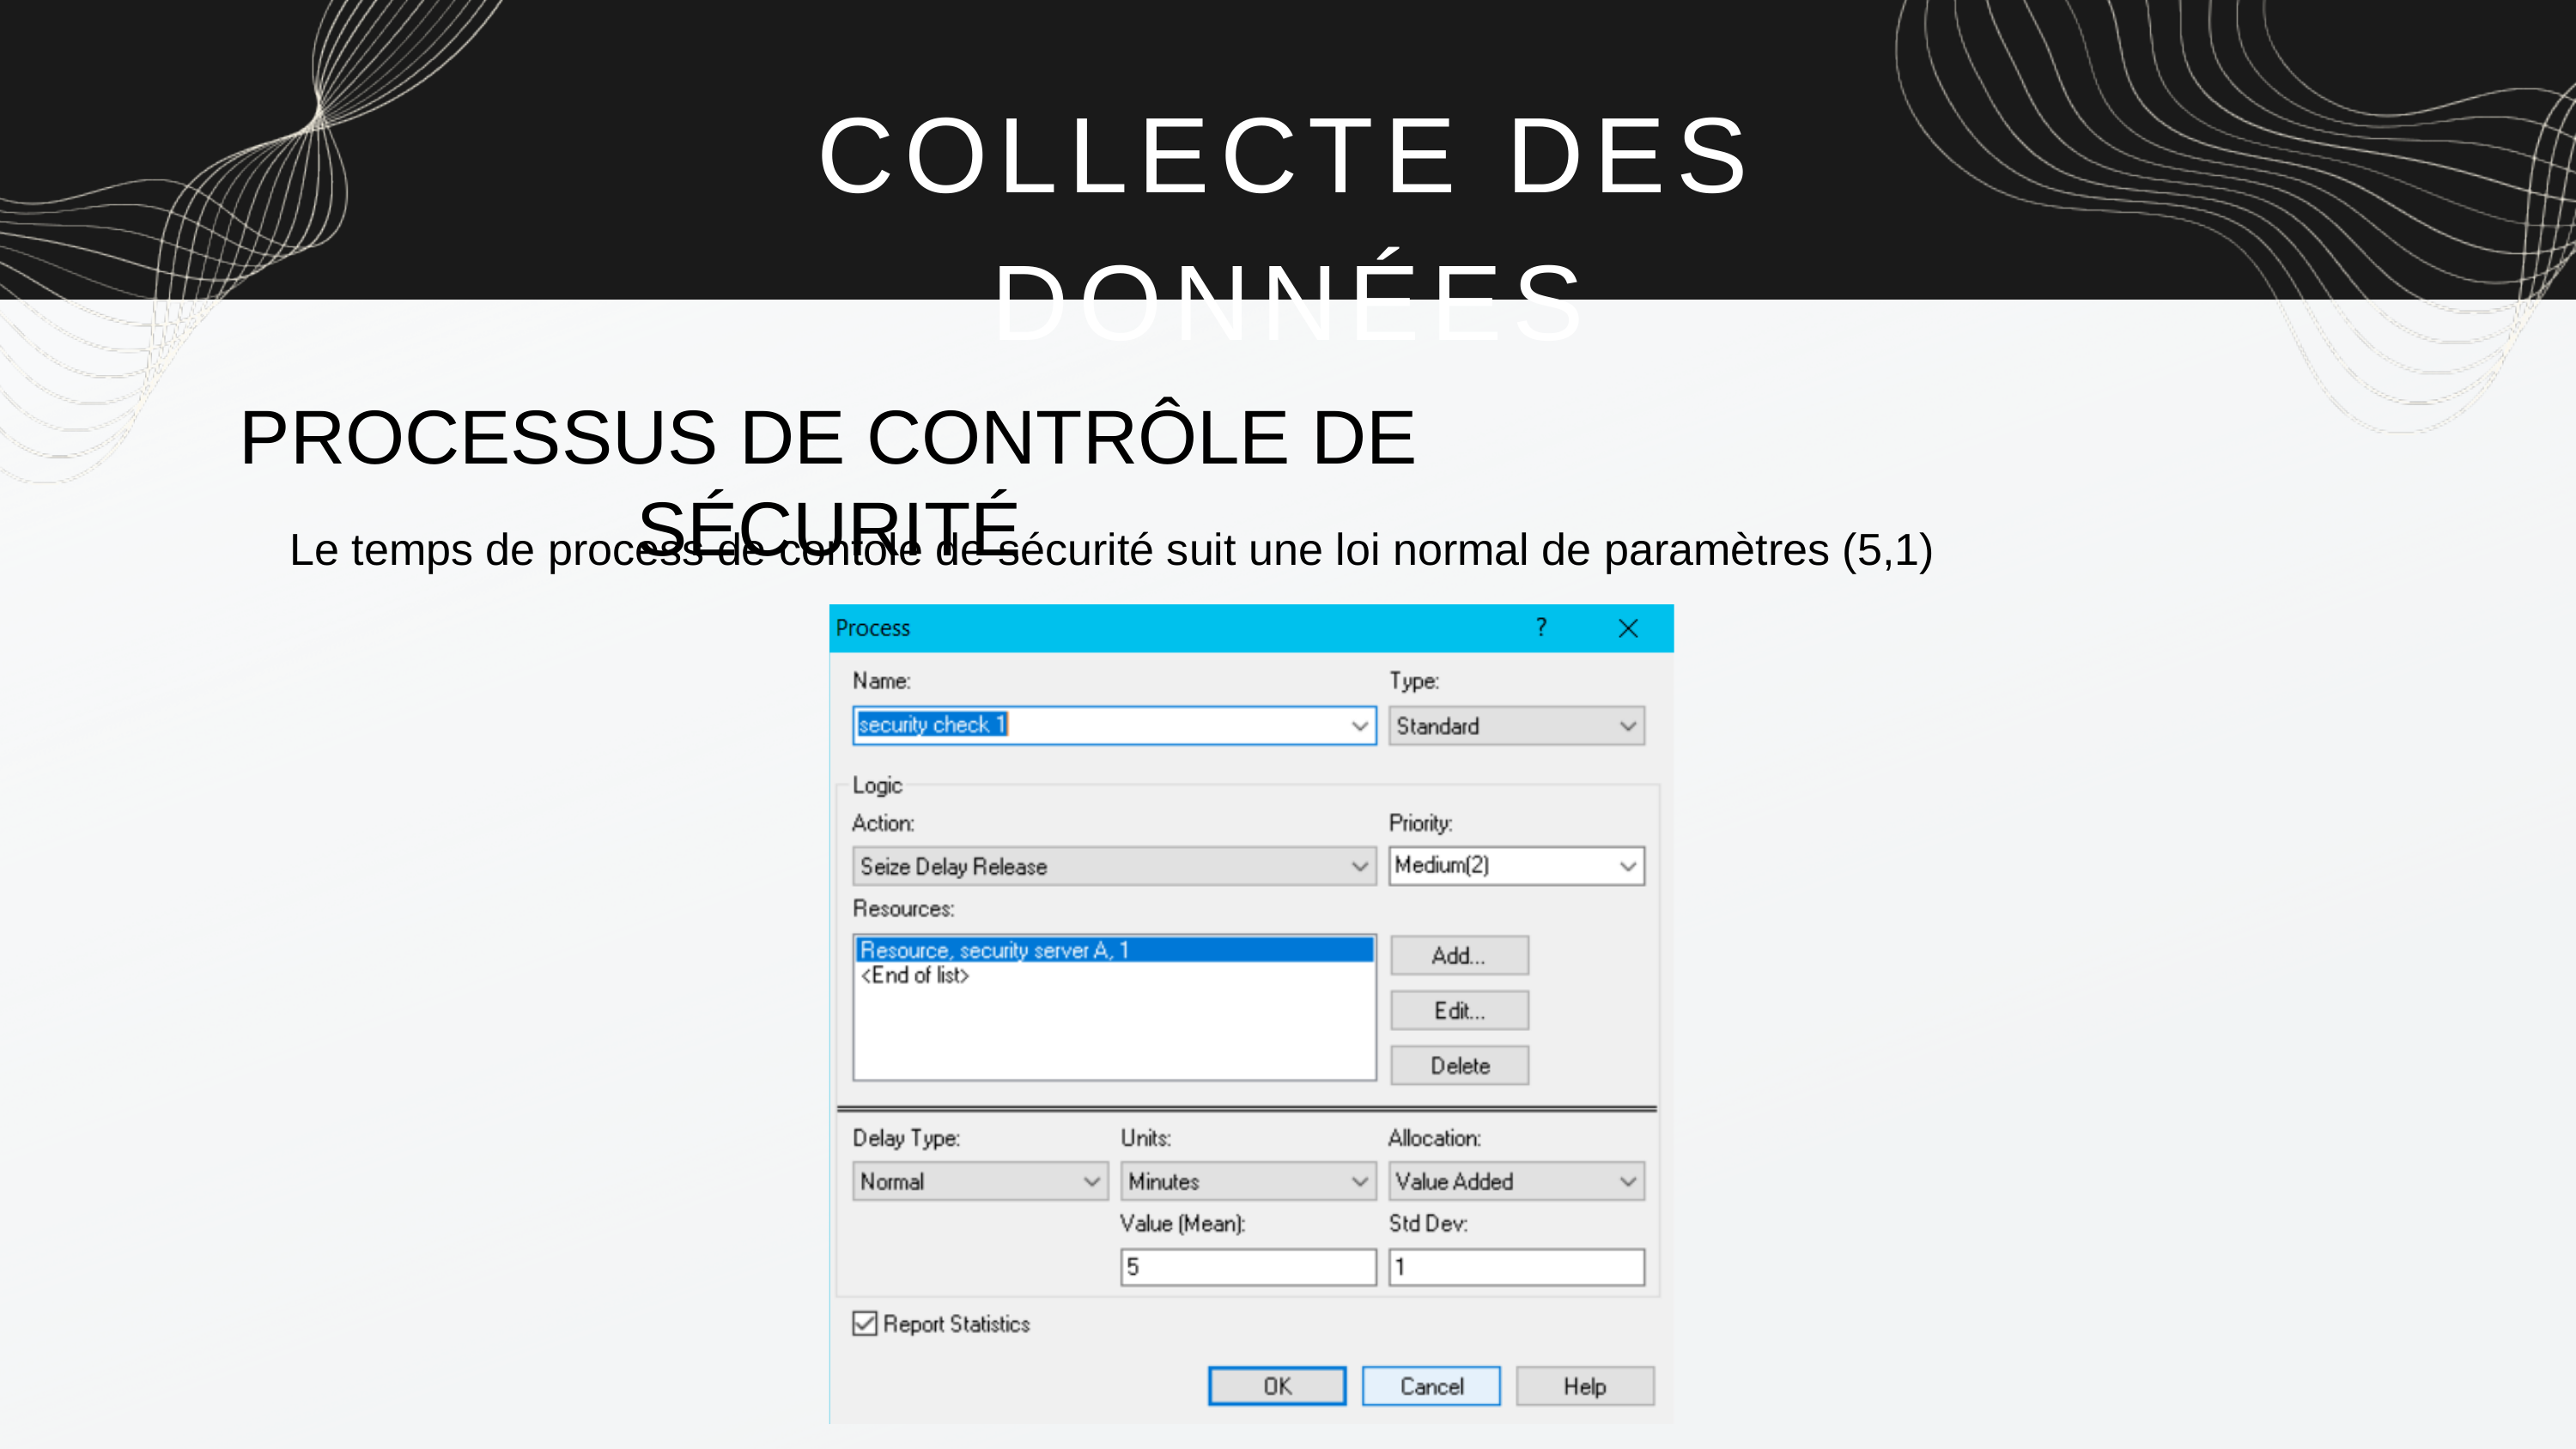

COLLECTE DES DONNÉES

PROCESSUS DE CONTRÔLE DE SÉCURITÉ
Le temps de process de contole de sécurité suit une loi normal de paramètres (5,1)